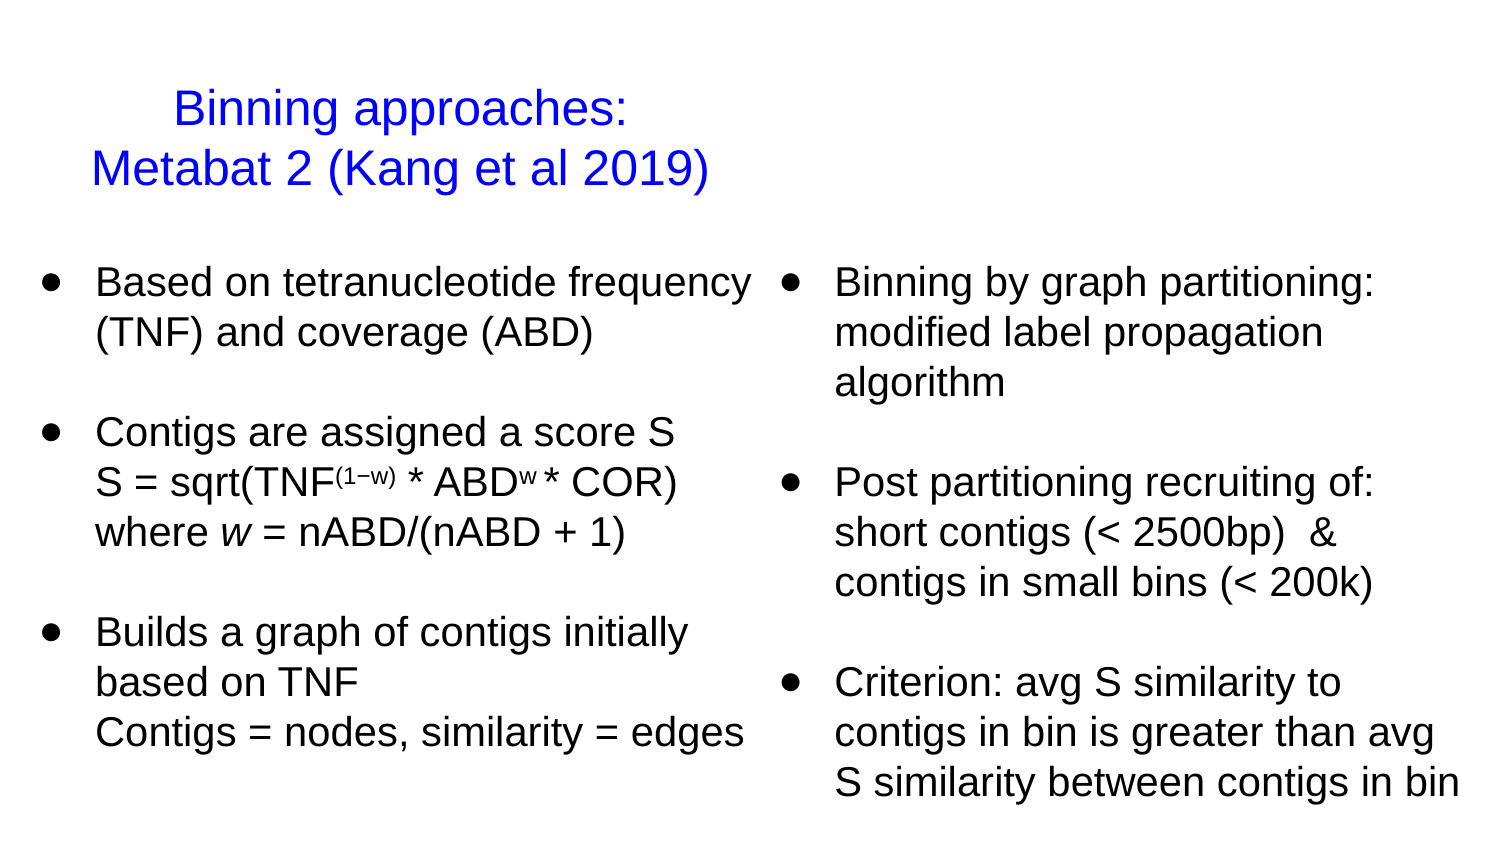

Binning approaches:
Metabat 2 (Kang et al 2019)

Based on tetranucleotide frequency (TNF) and coverage (ABD)

Contigs are assigned a score S
S = sqrt(TNF(1−w) * ABDw * COR)
where w = nABD/(nABD + 1)

Builds a graph of contigs initially based on TNF
Contigs = nodes, similarity = edges

Binning by graph partitioning:
modified label propagation algorithm

Post partitioning recruiting of: short contigs (< 2500bp)  & contigs in small bins (< 200k)

Criterion: avg S similarity to contigs in bin is greater than avg S similarity between contigs in bin